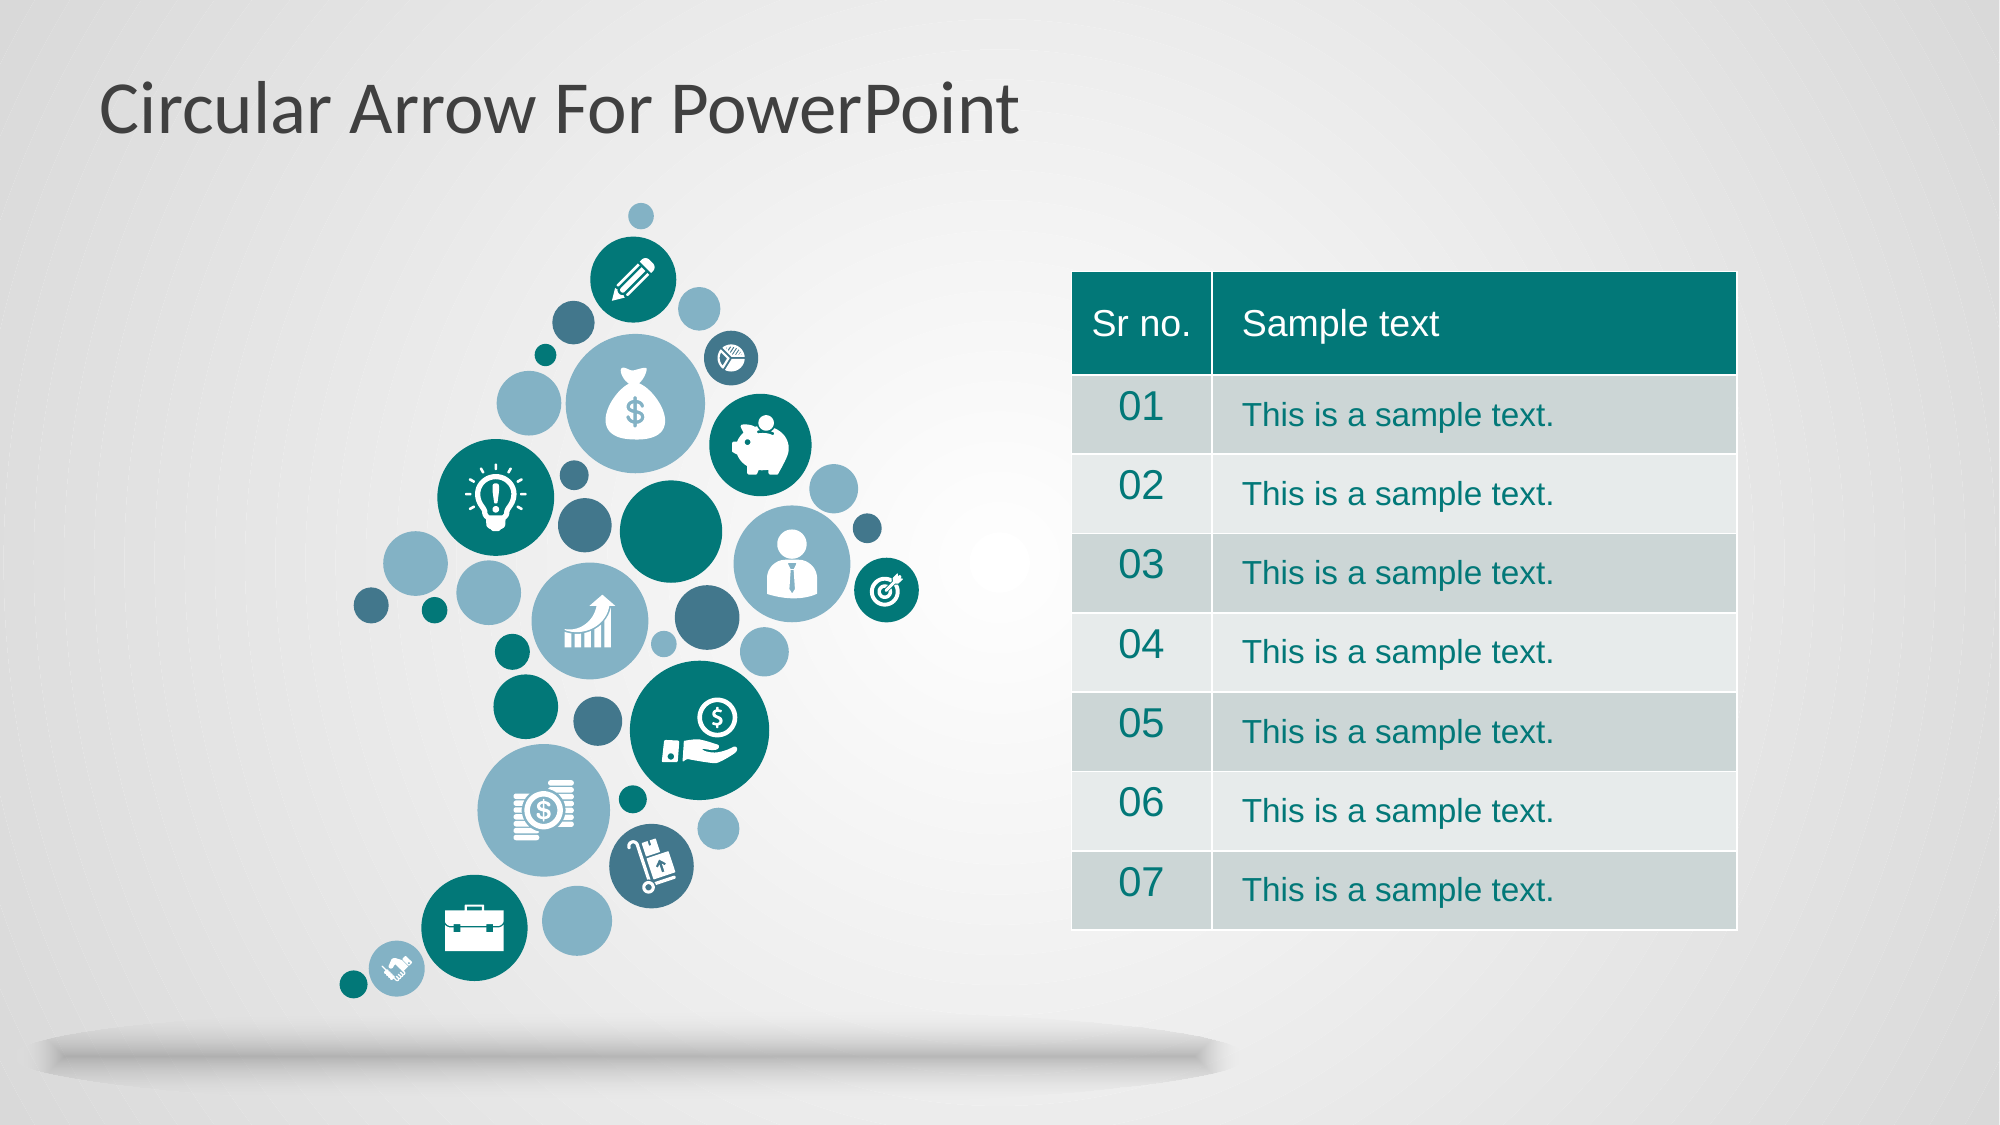

# Circular Arrow For PowerPoint

| Sr no. | Sample text |
| --- | --- |
| 01 | This is a sample text. |
| 02 | This is a sample text. |
| 03 | This is a sample text. |
| 04 | This is a sample text. |
| 05 | This is a sample text. |
| 06 | This is a sample text. |
| 07 | This is a sample text. |